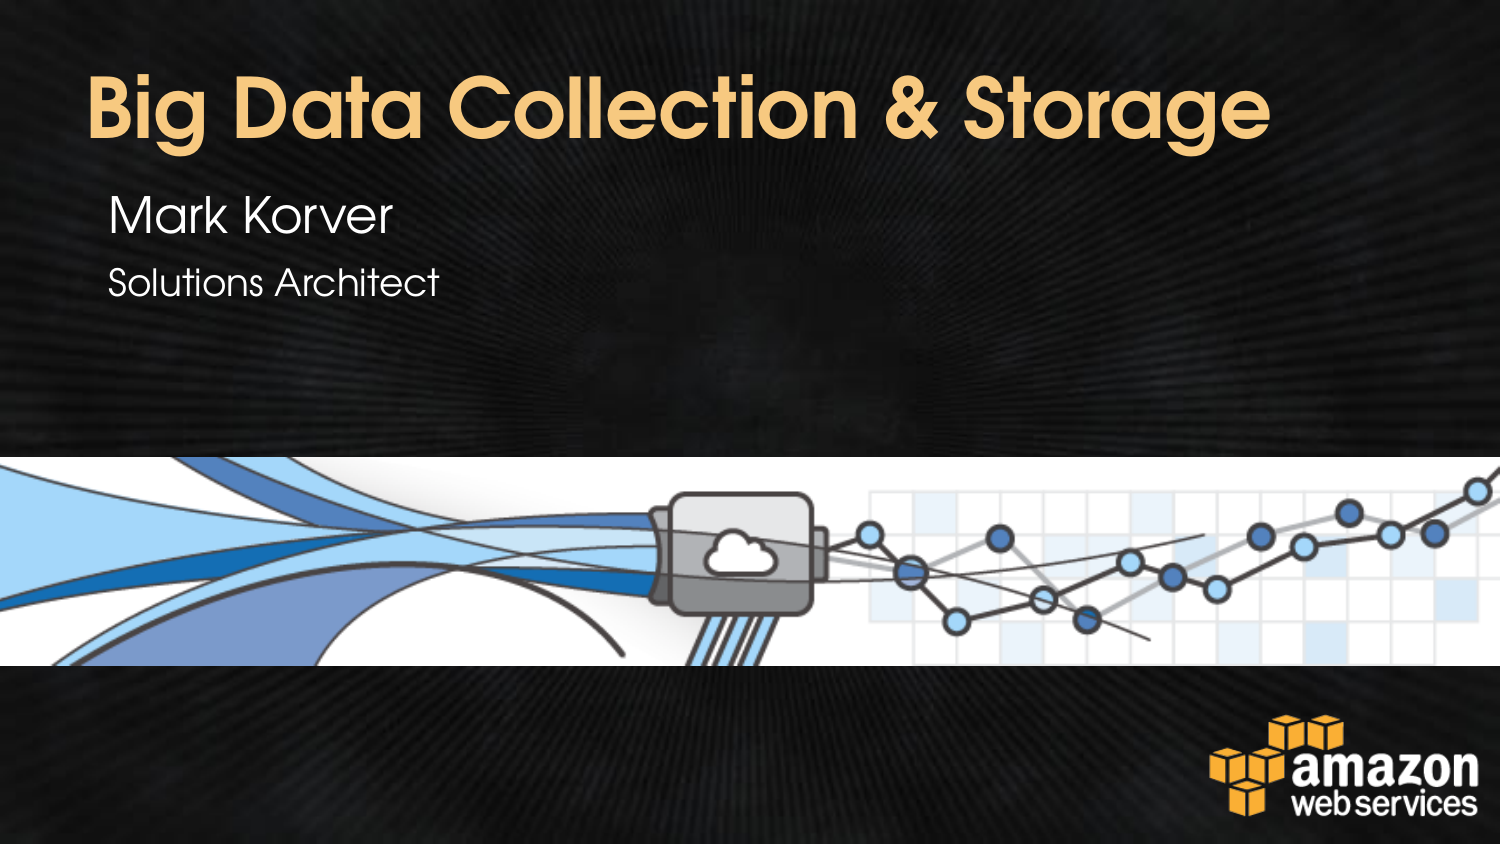

Big Data Collection & Storage
Mark Korver
Solutions Architect